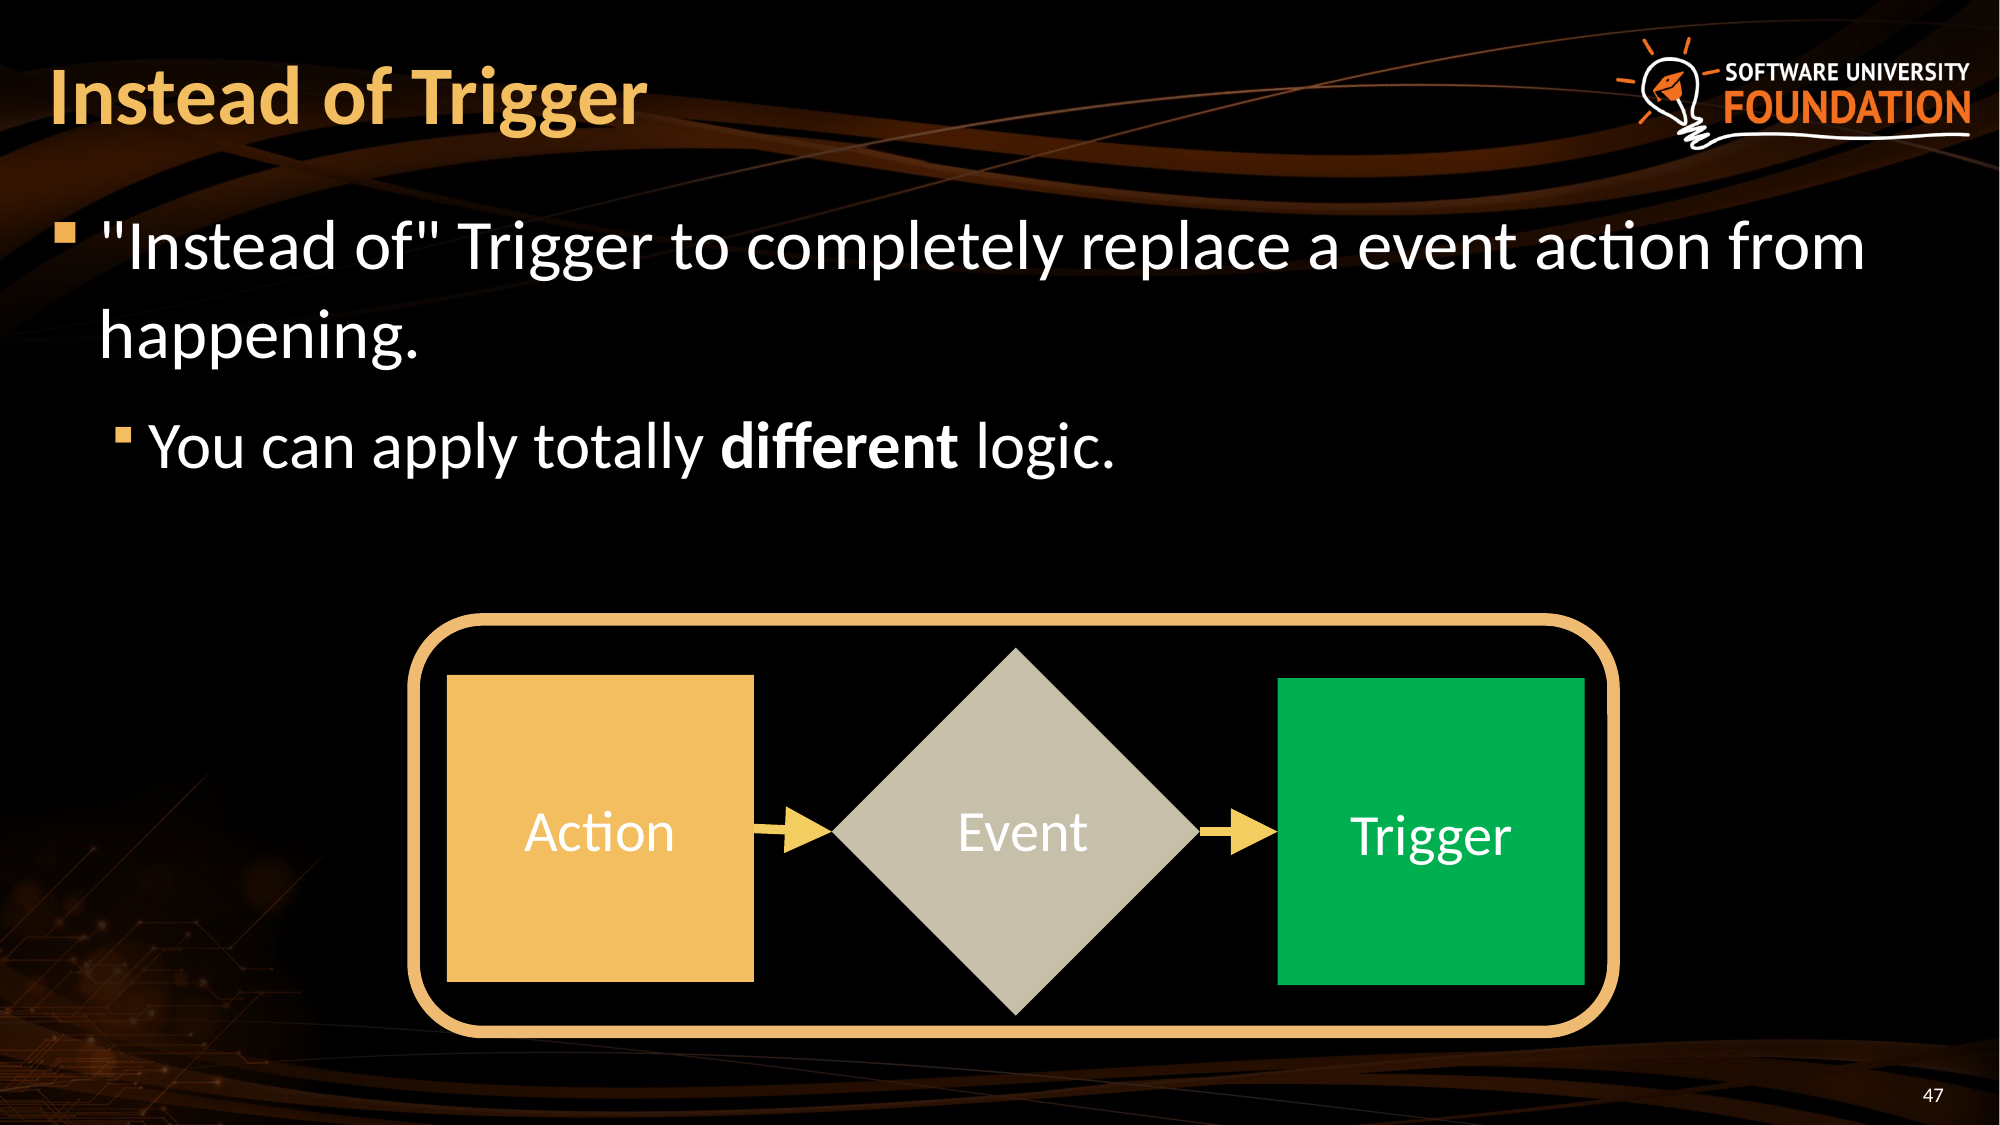

# Instead of Trigger
"Instead of" Trigger to completely replace a event action from happening.
You can apply totally different logic.

Action
Trigger
Event
47